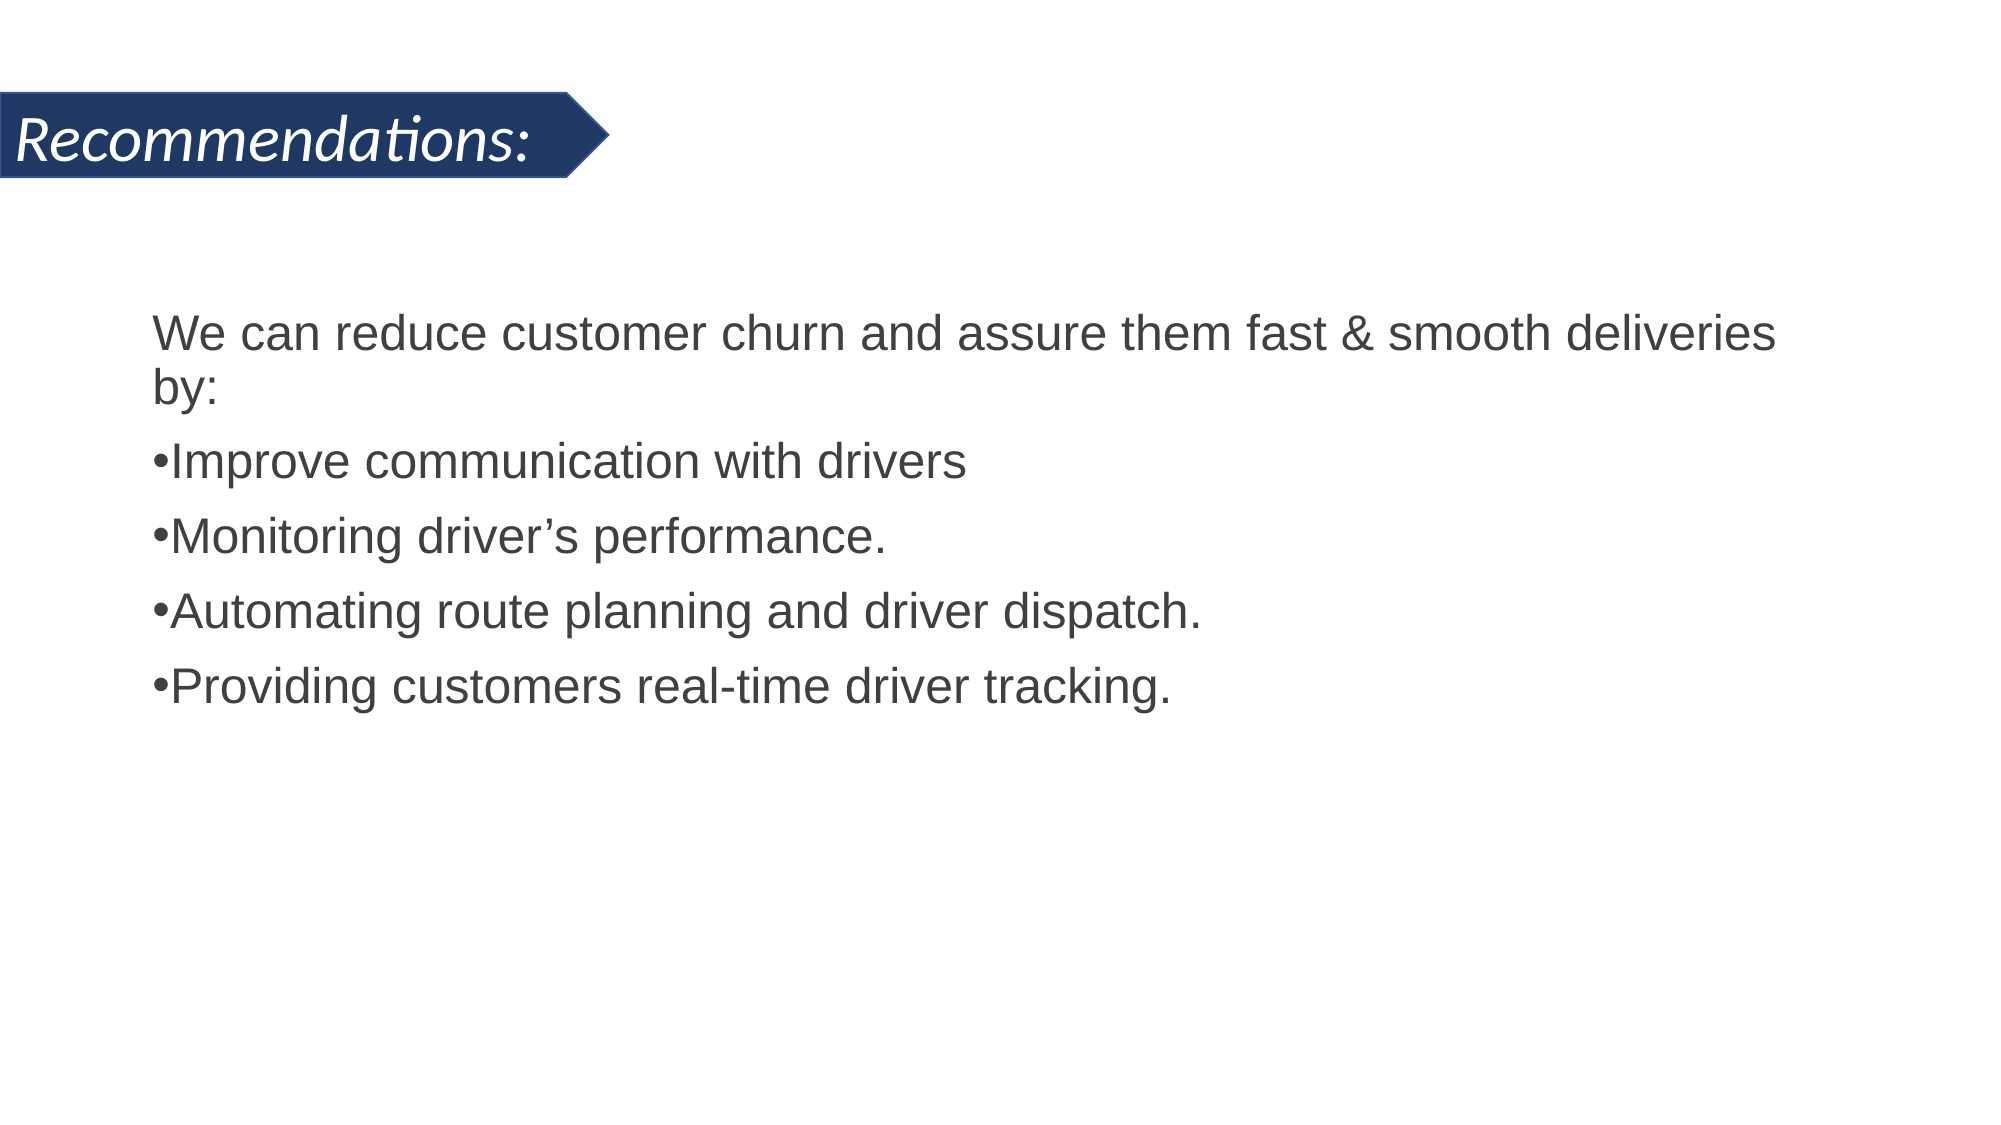

Recommendations:
We can reduce customer churn and assure them fast & smooth deliveries by:
Improve communication with drivers
Monitoring driver’s performance.
Automating route planning and driver dispatch.
Providing customers real-time driver tracking.